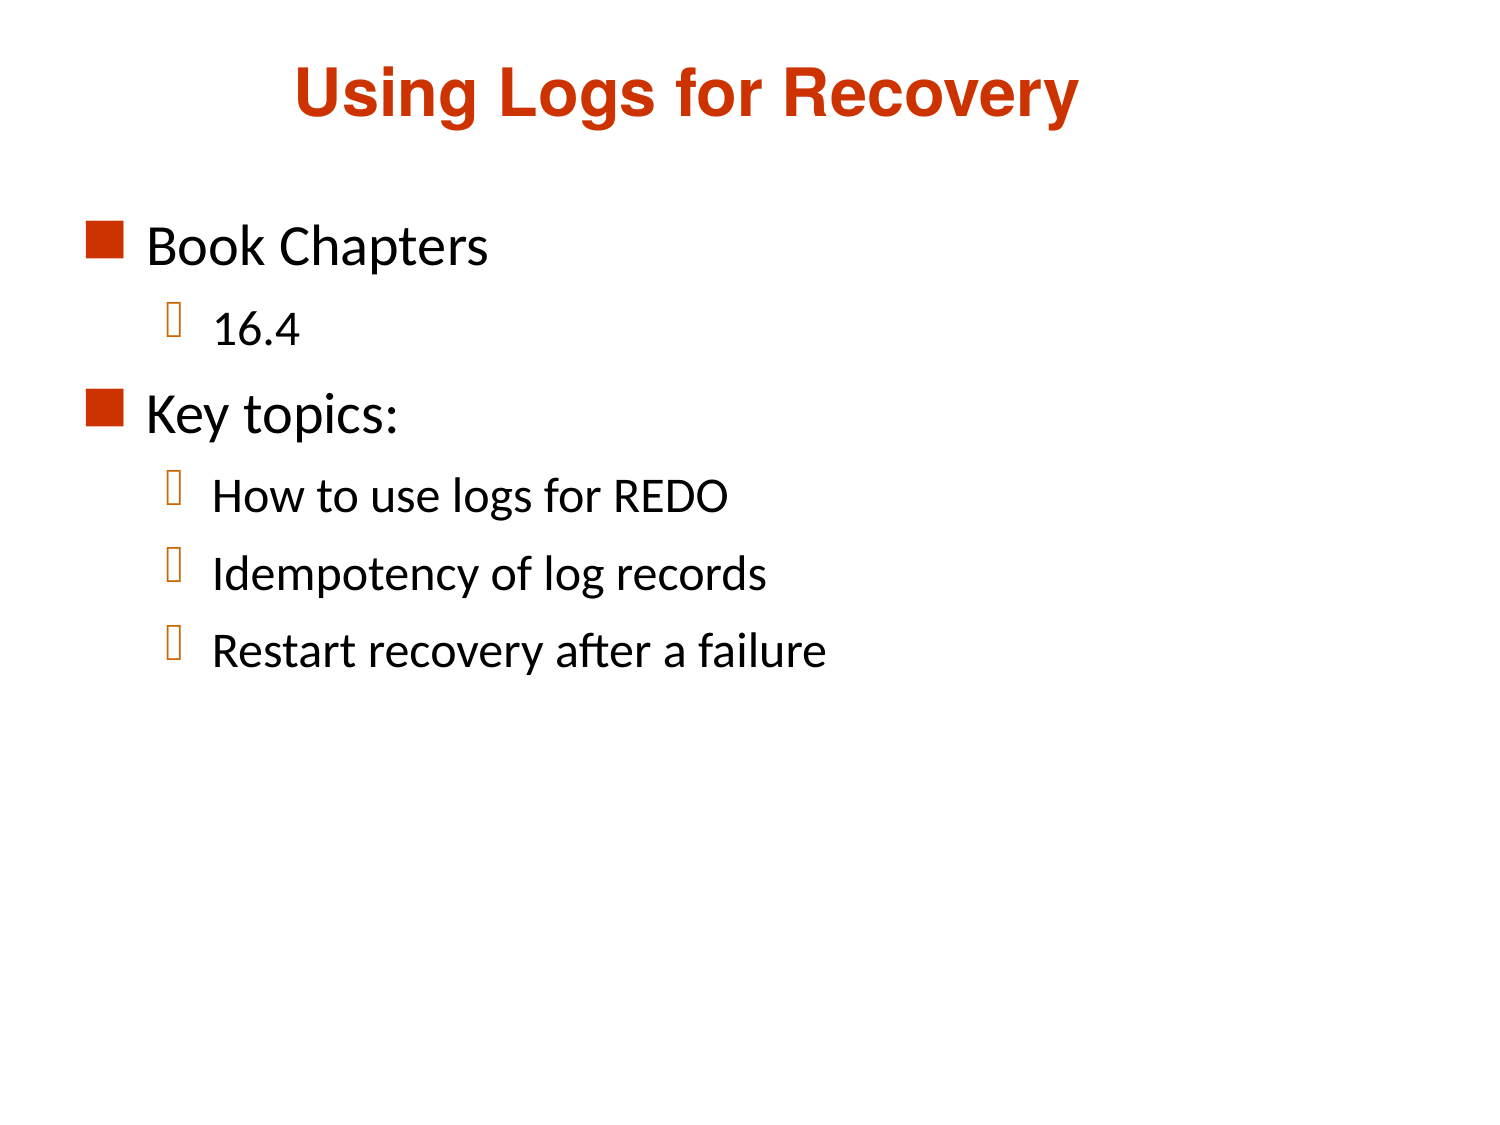

# Using Logs for Recovery
Book Chapters
16.4
Key topics:
How to use logs for REDO
Idempotency of log records
Restart recovery after a failure